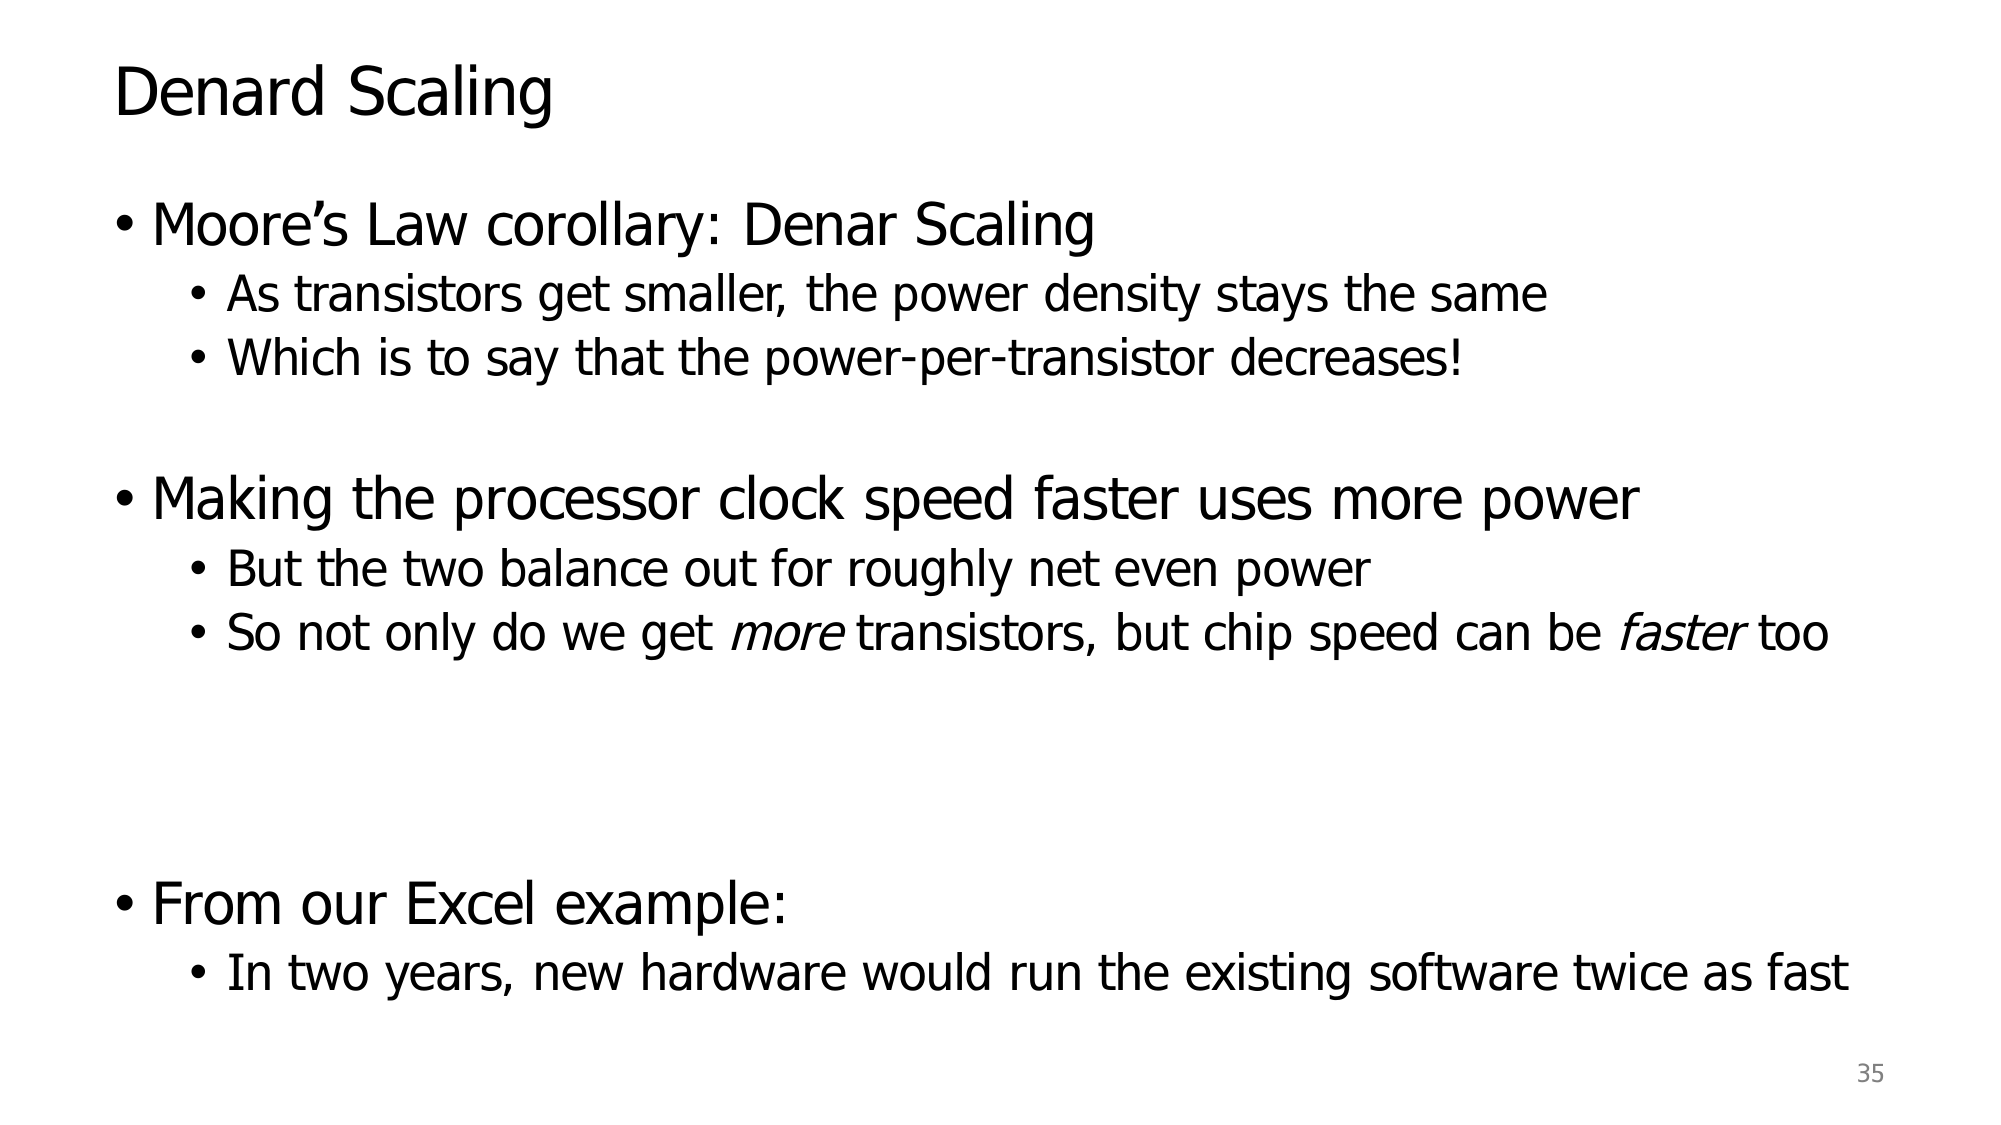

# Denard Scaling
Moore’s Law corollary: Denar Scaling
As transistors get smaller, the power density stays the same
Which is to say that the power-per-transistor decreases!
Making the processor clock speed faster uses more power
But the two balance out for roughly net even power
So not only do we get more transistors, but chip speed can be faster too

From our Excel example:
In two years, new hardware would run the existing software twice as fast
35